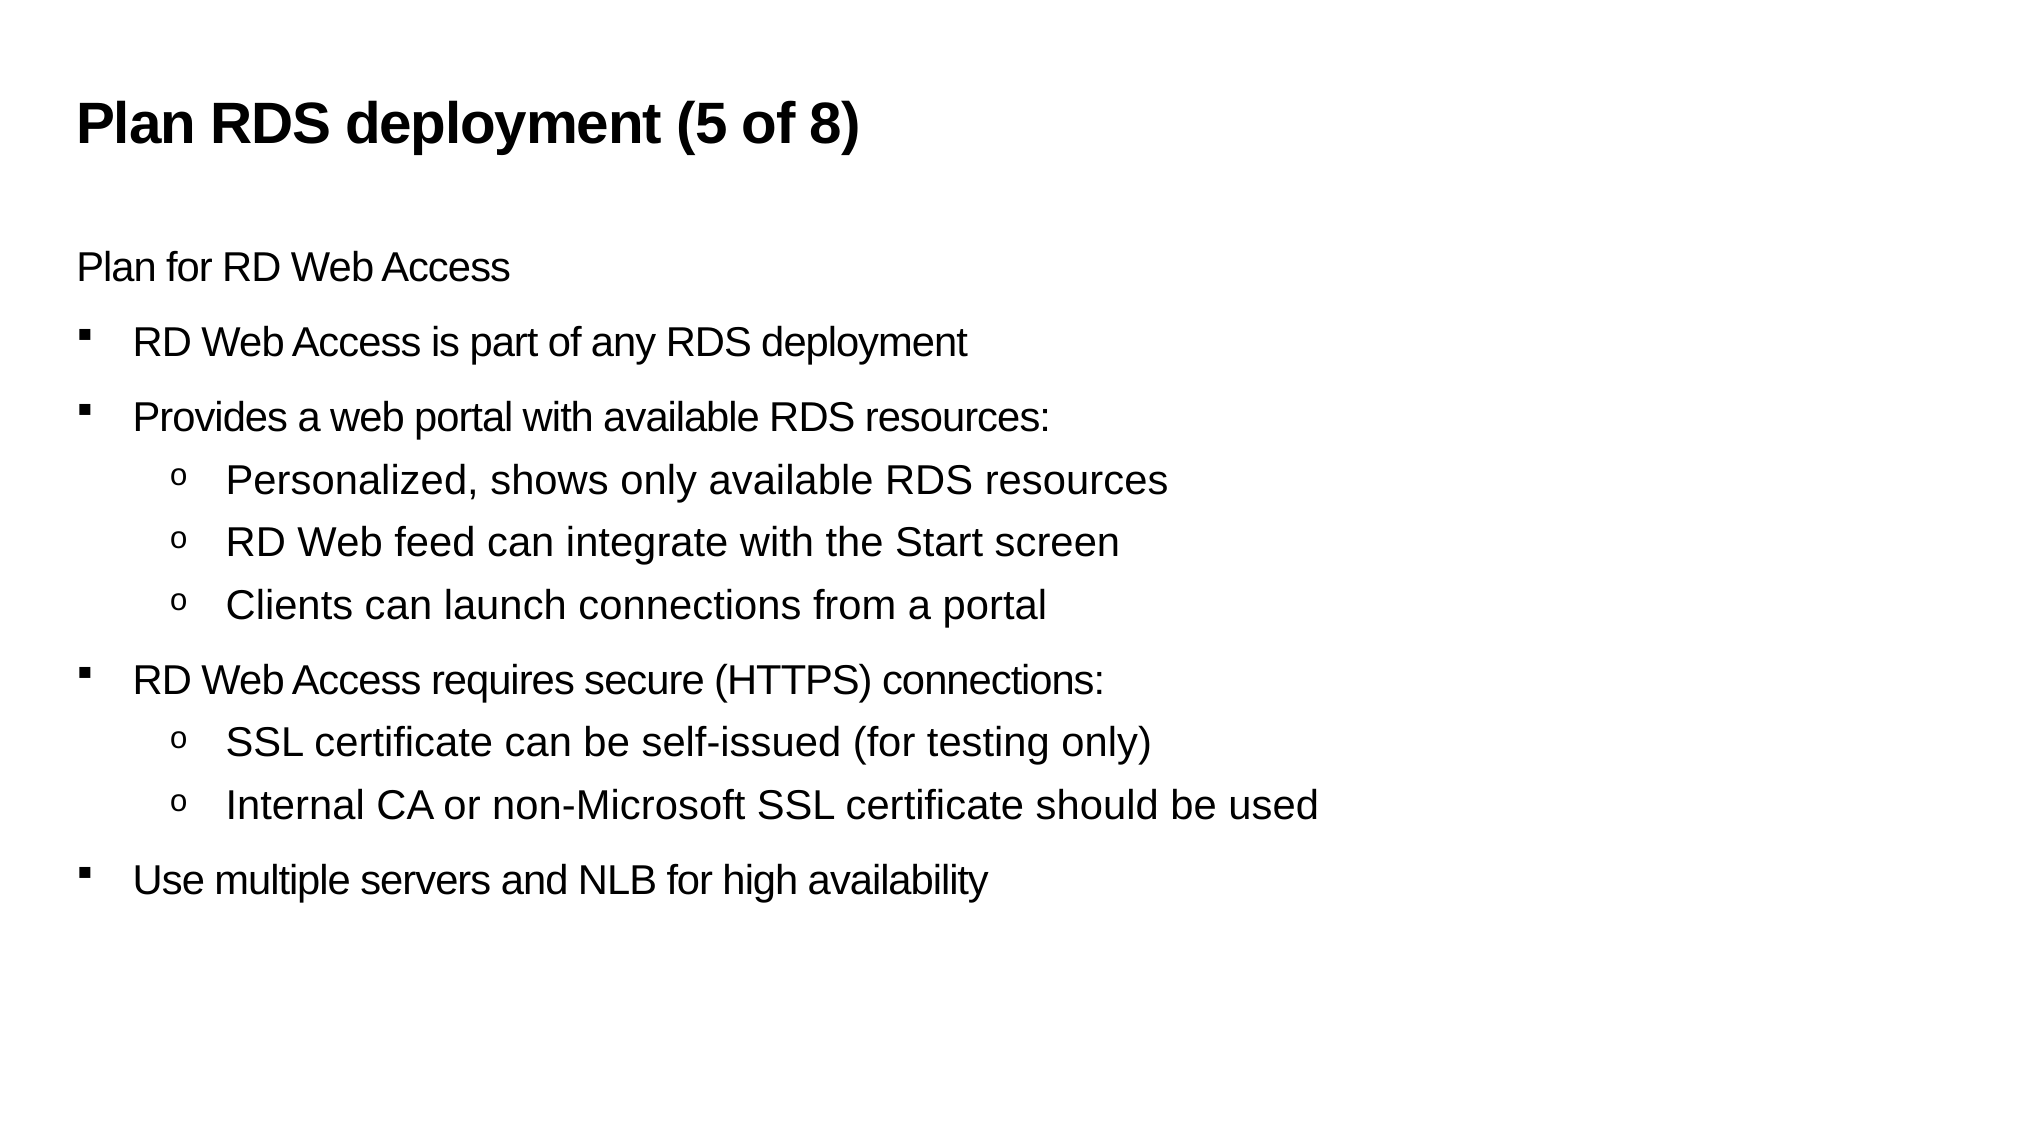

# Plan RDS deployment (5 of 8)
Plan for RD Web Access
RD Web Access is part of any RDS deployment
Provides a web portal with available RDS resources:
Personalized, shows only available RDS resources
RD Web feed can integrate with the Start screen
Clients can launch connections from a portal
RD Web Access requires secure (HTTPS) connections:
SSL certificate can be self-issued (for testing only)
Internal CA or non-Microsoft SSL certificate should be used
Use multiple servers and NLB for high availability